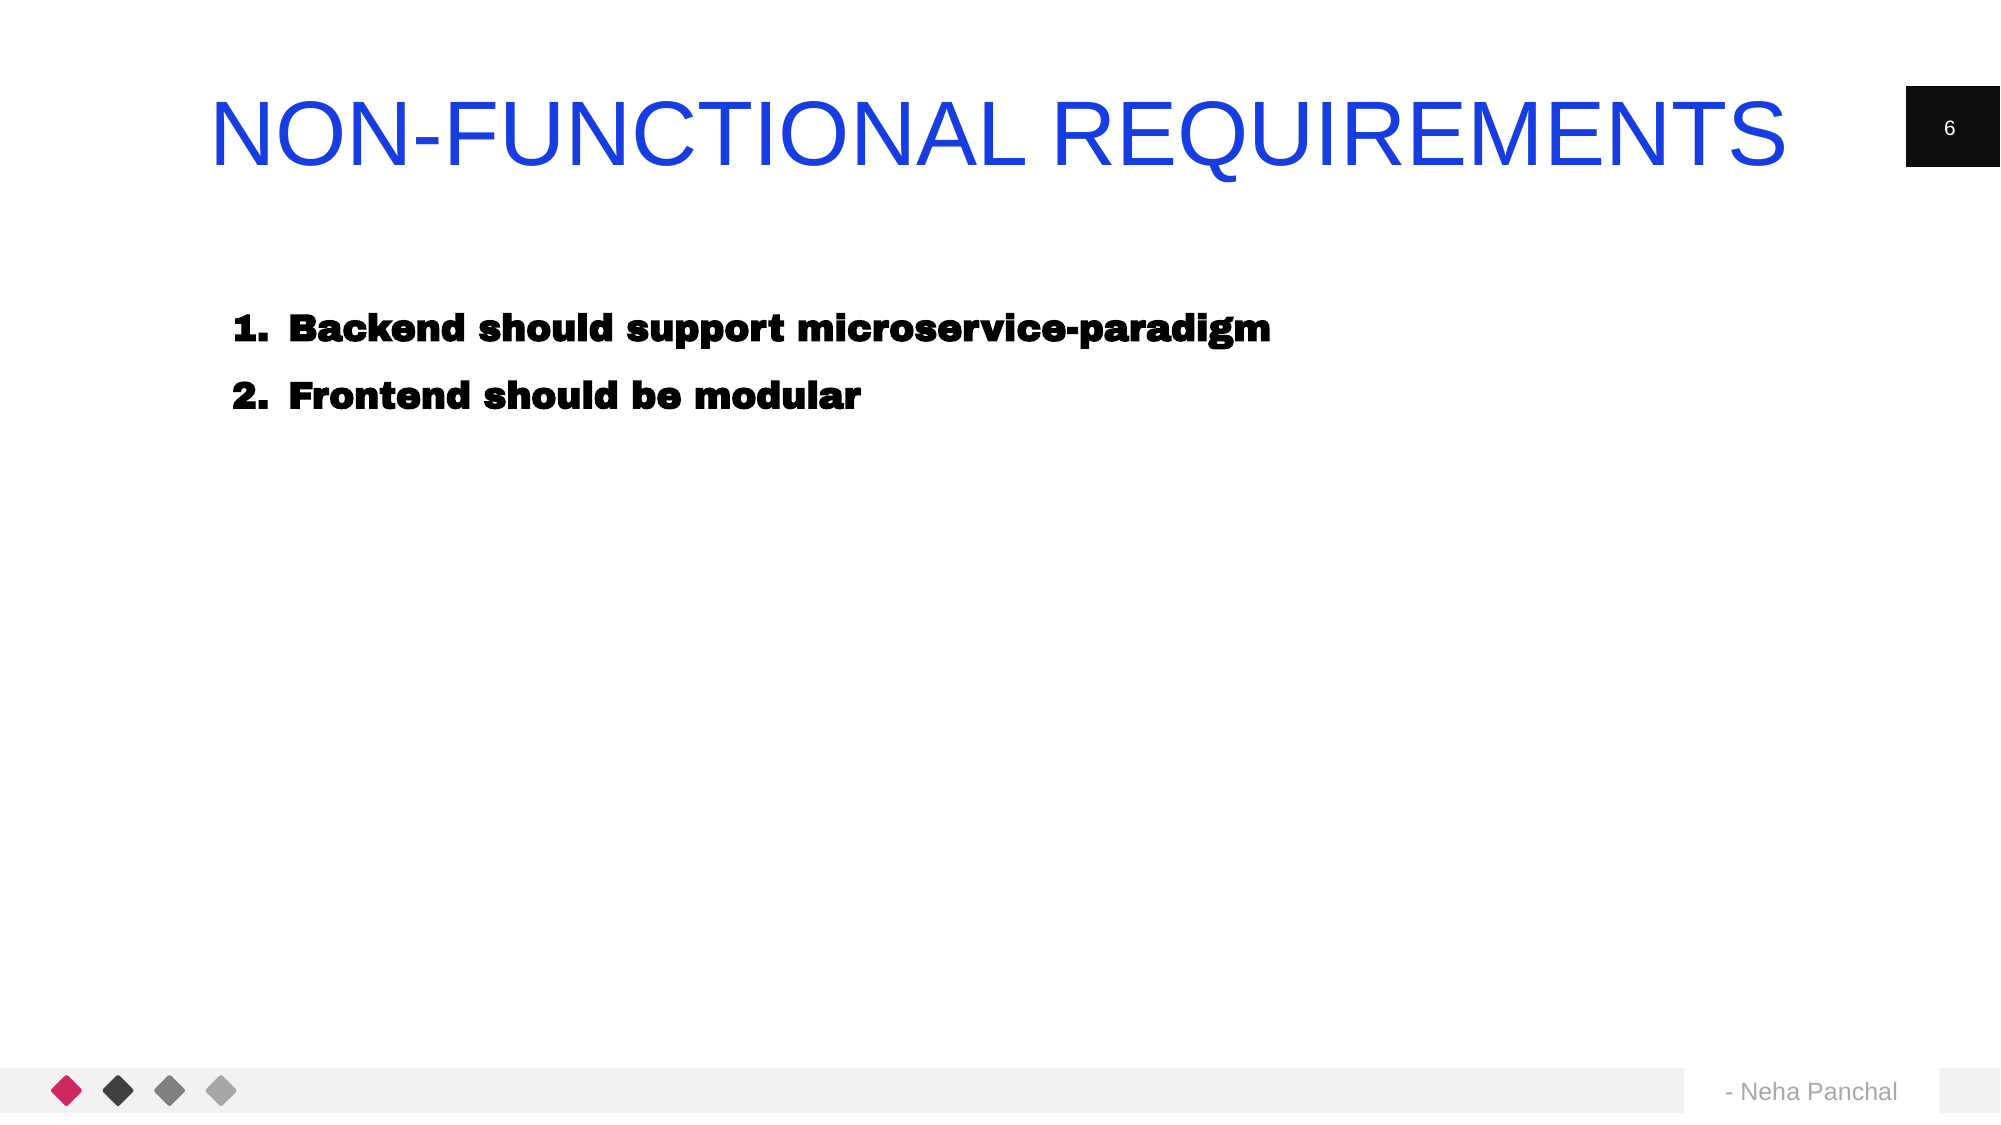

# NON-FUNCTIONAL REQUIREMENTS
6
Backend should support microservice-paradigm
Frontend should be modular

- Neha Panchal